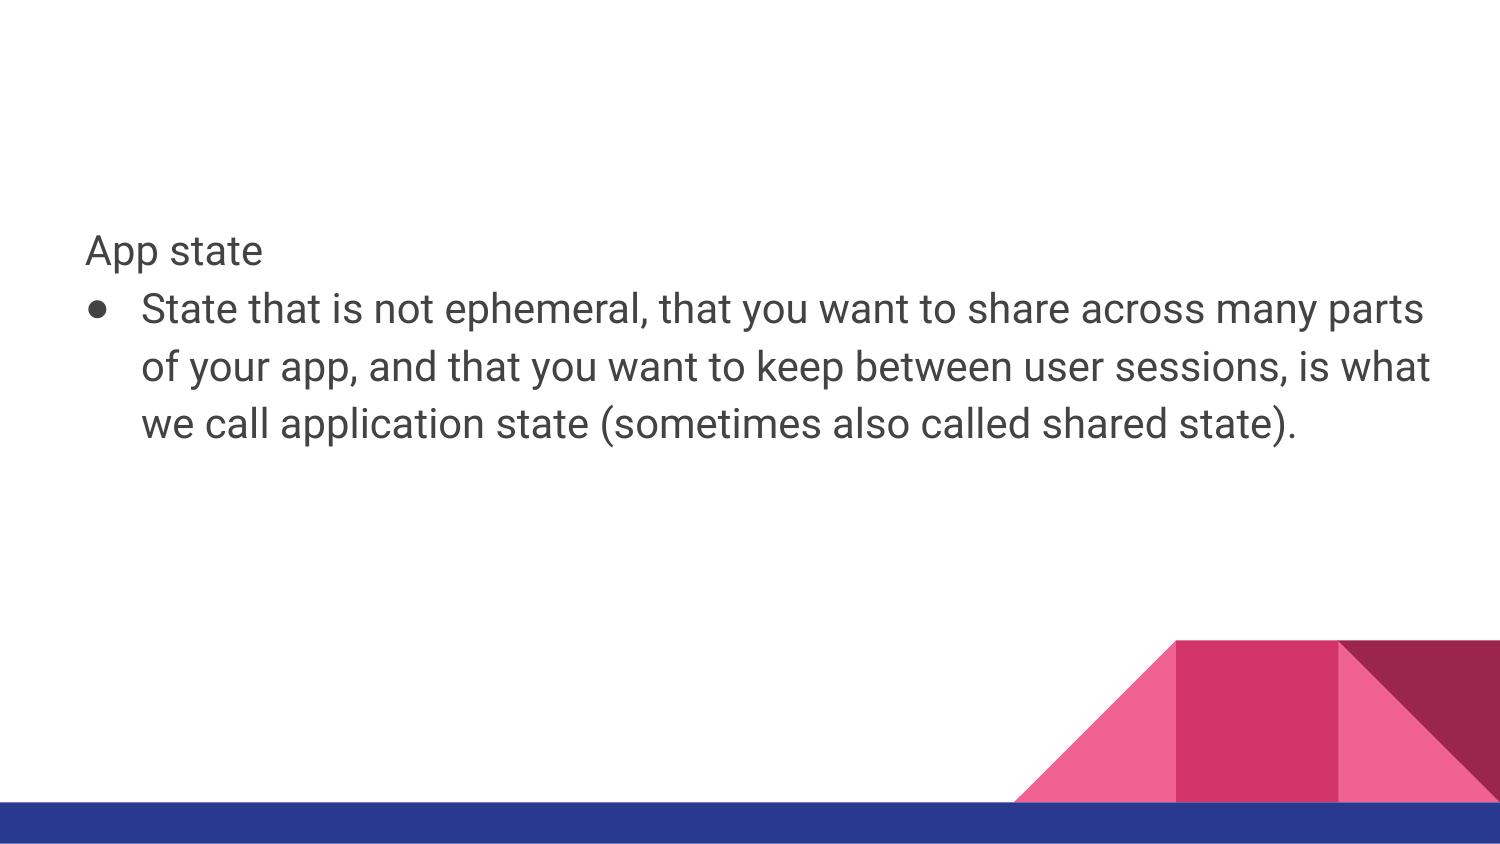

#
App state
State that is not ephemeral, that you want to share across many parts of your app, and that you want to keep between user sessions, is what we call application state (sometimes also called shared state).